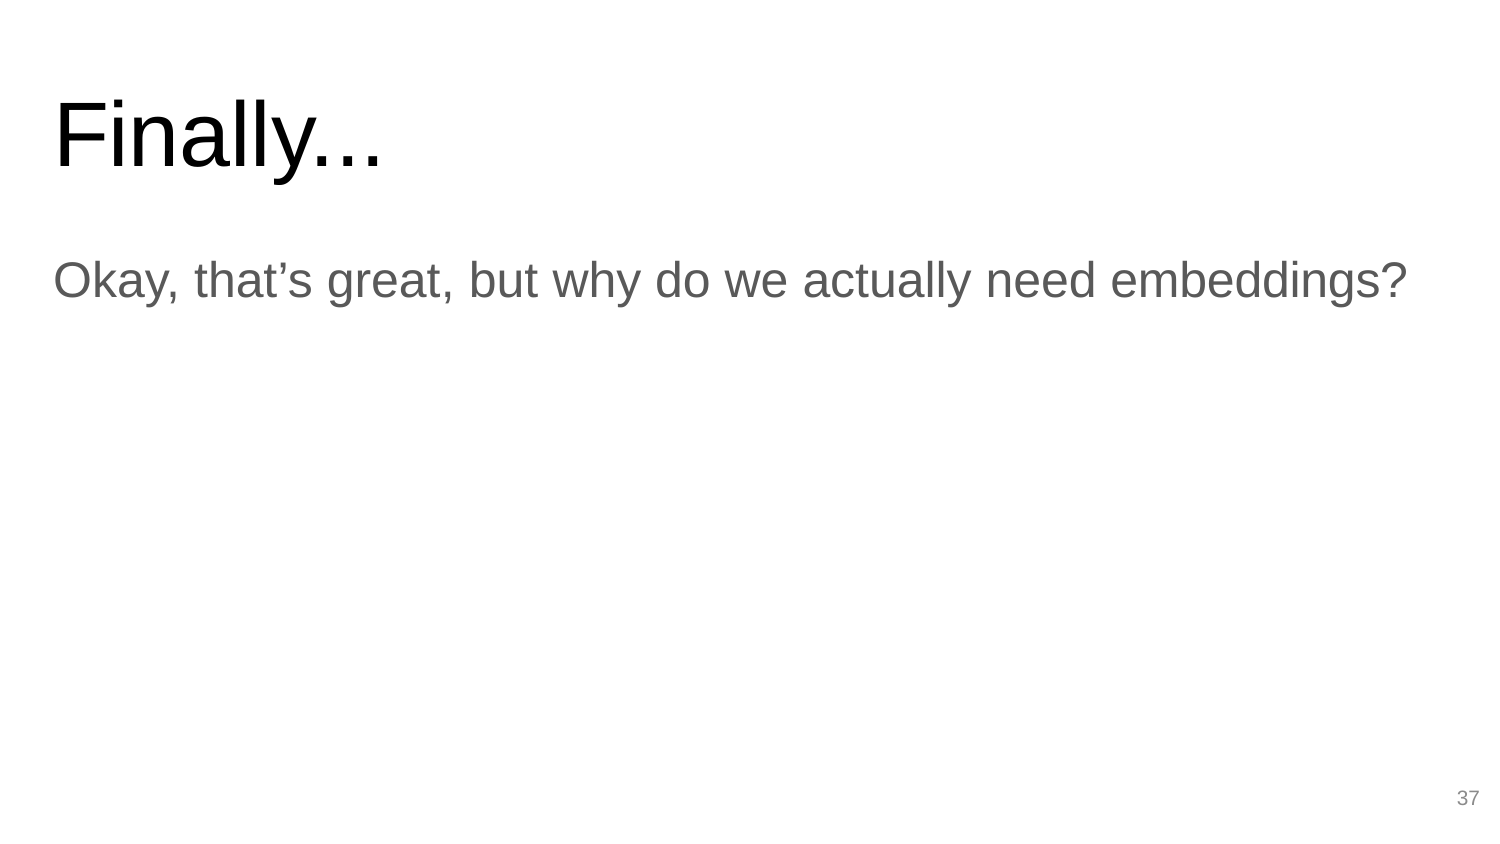

# Finally...
Okay, that’s great, but why do we actually need embeddings?
37